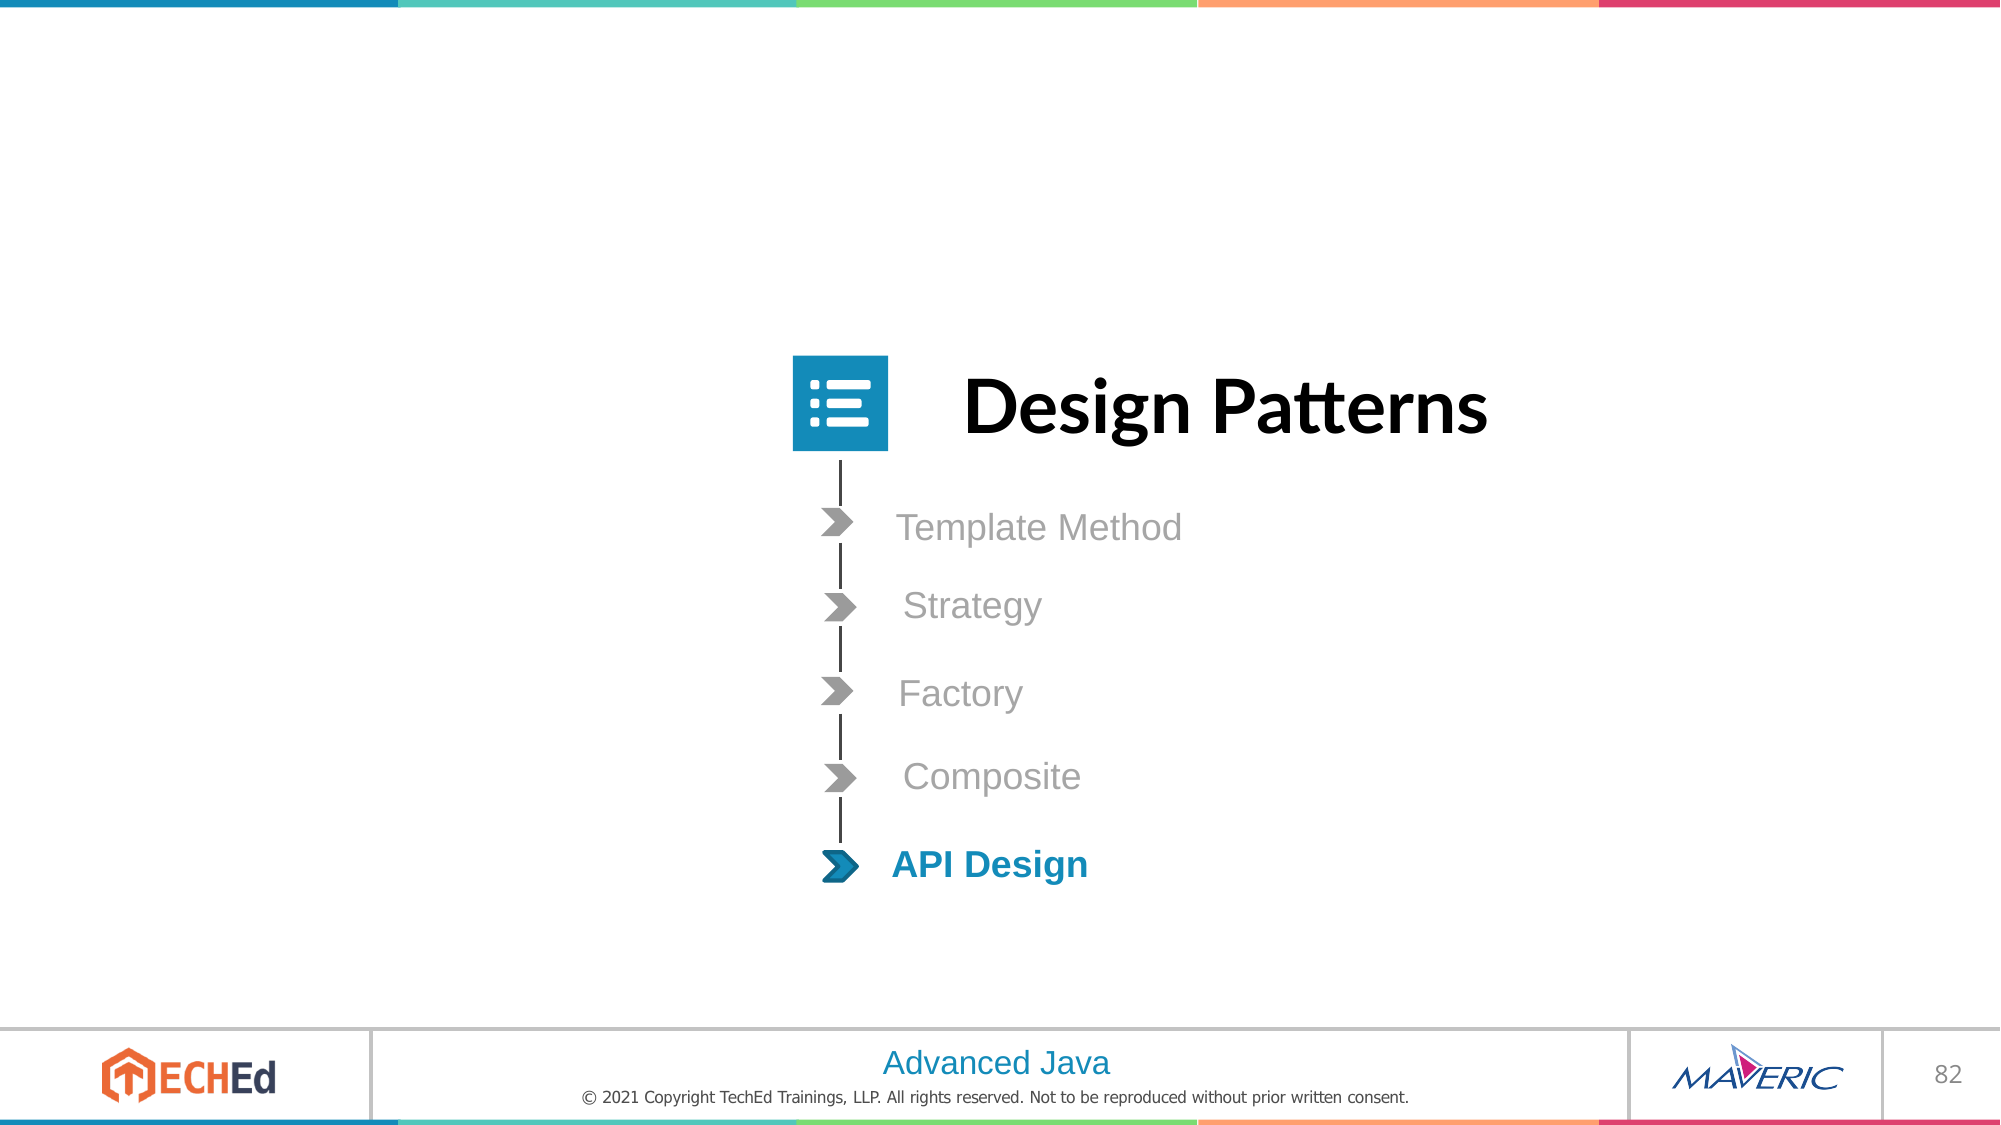

Design Patterns

Template Method

Strategy

Factory

Composite

API Design